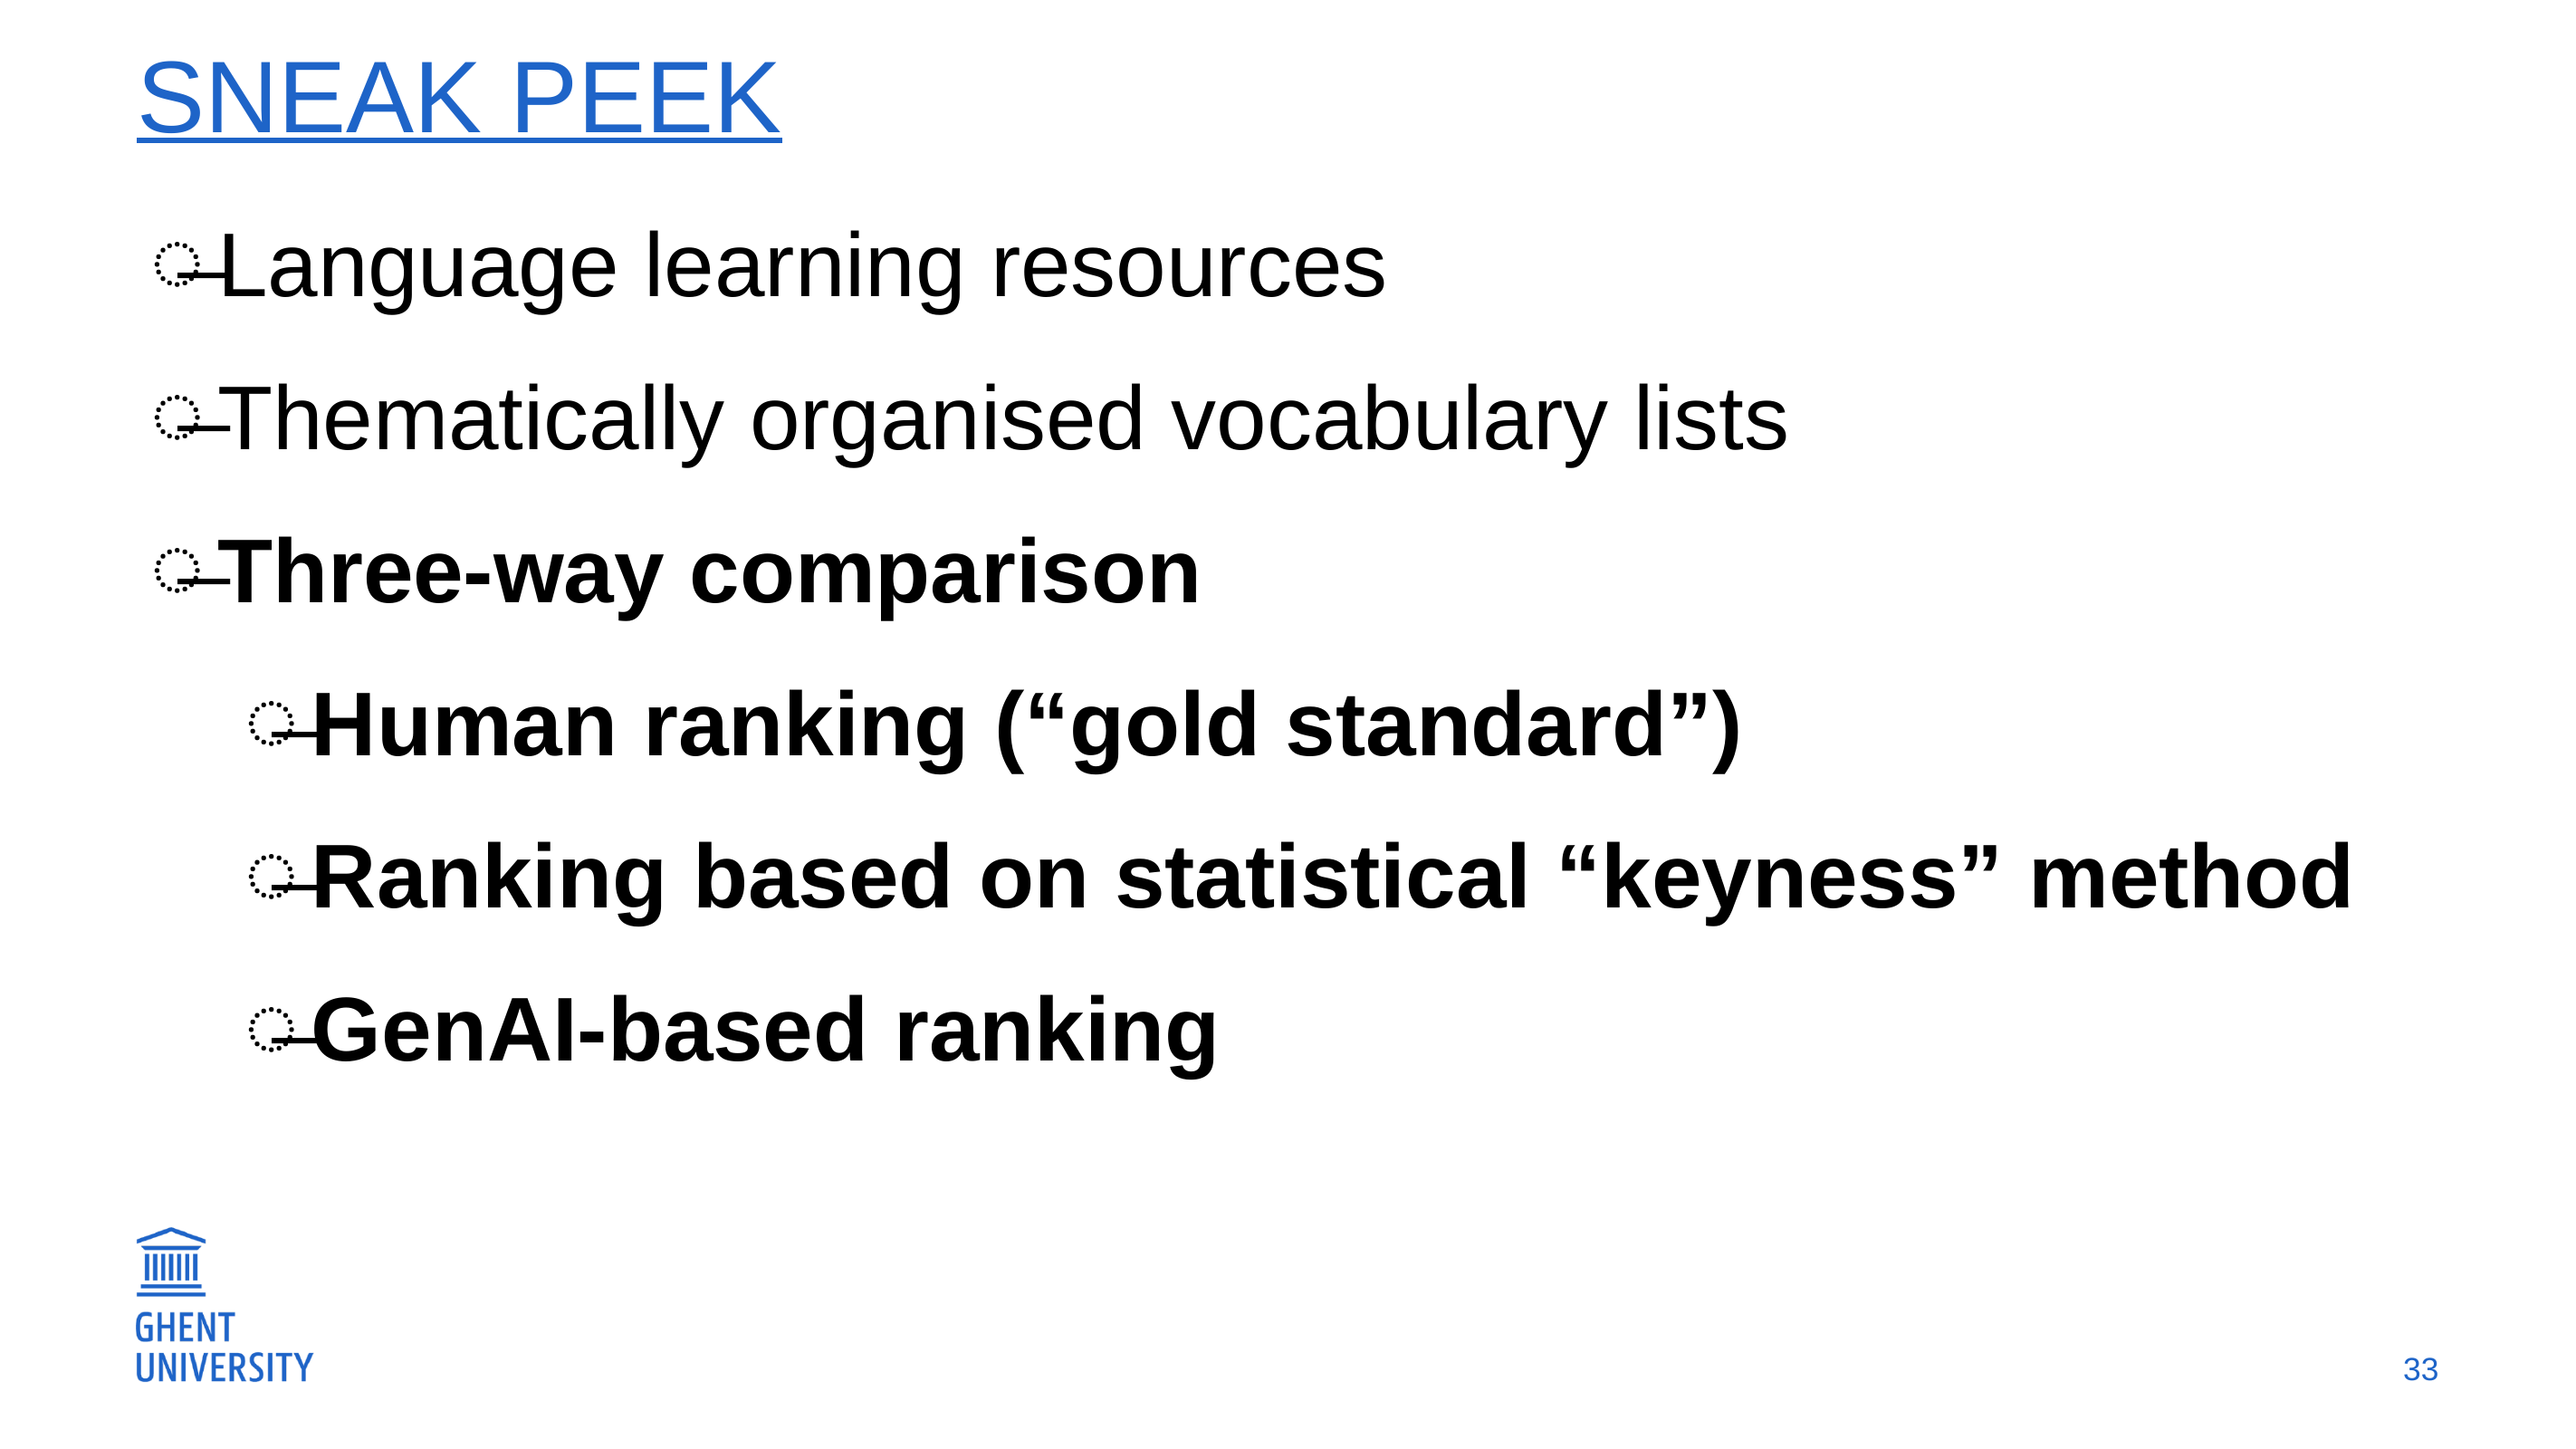

# Sneak peek
Language learning resources
Thematically organised vocabulary lists
Three-way comparison
Human ranking (“gold standard”)
Ranking based on statistical “keyness” method
GenAI-based ranking
33